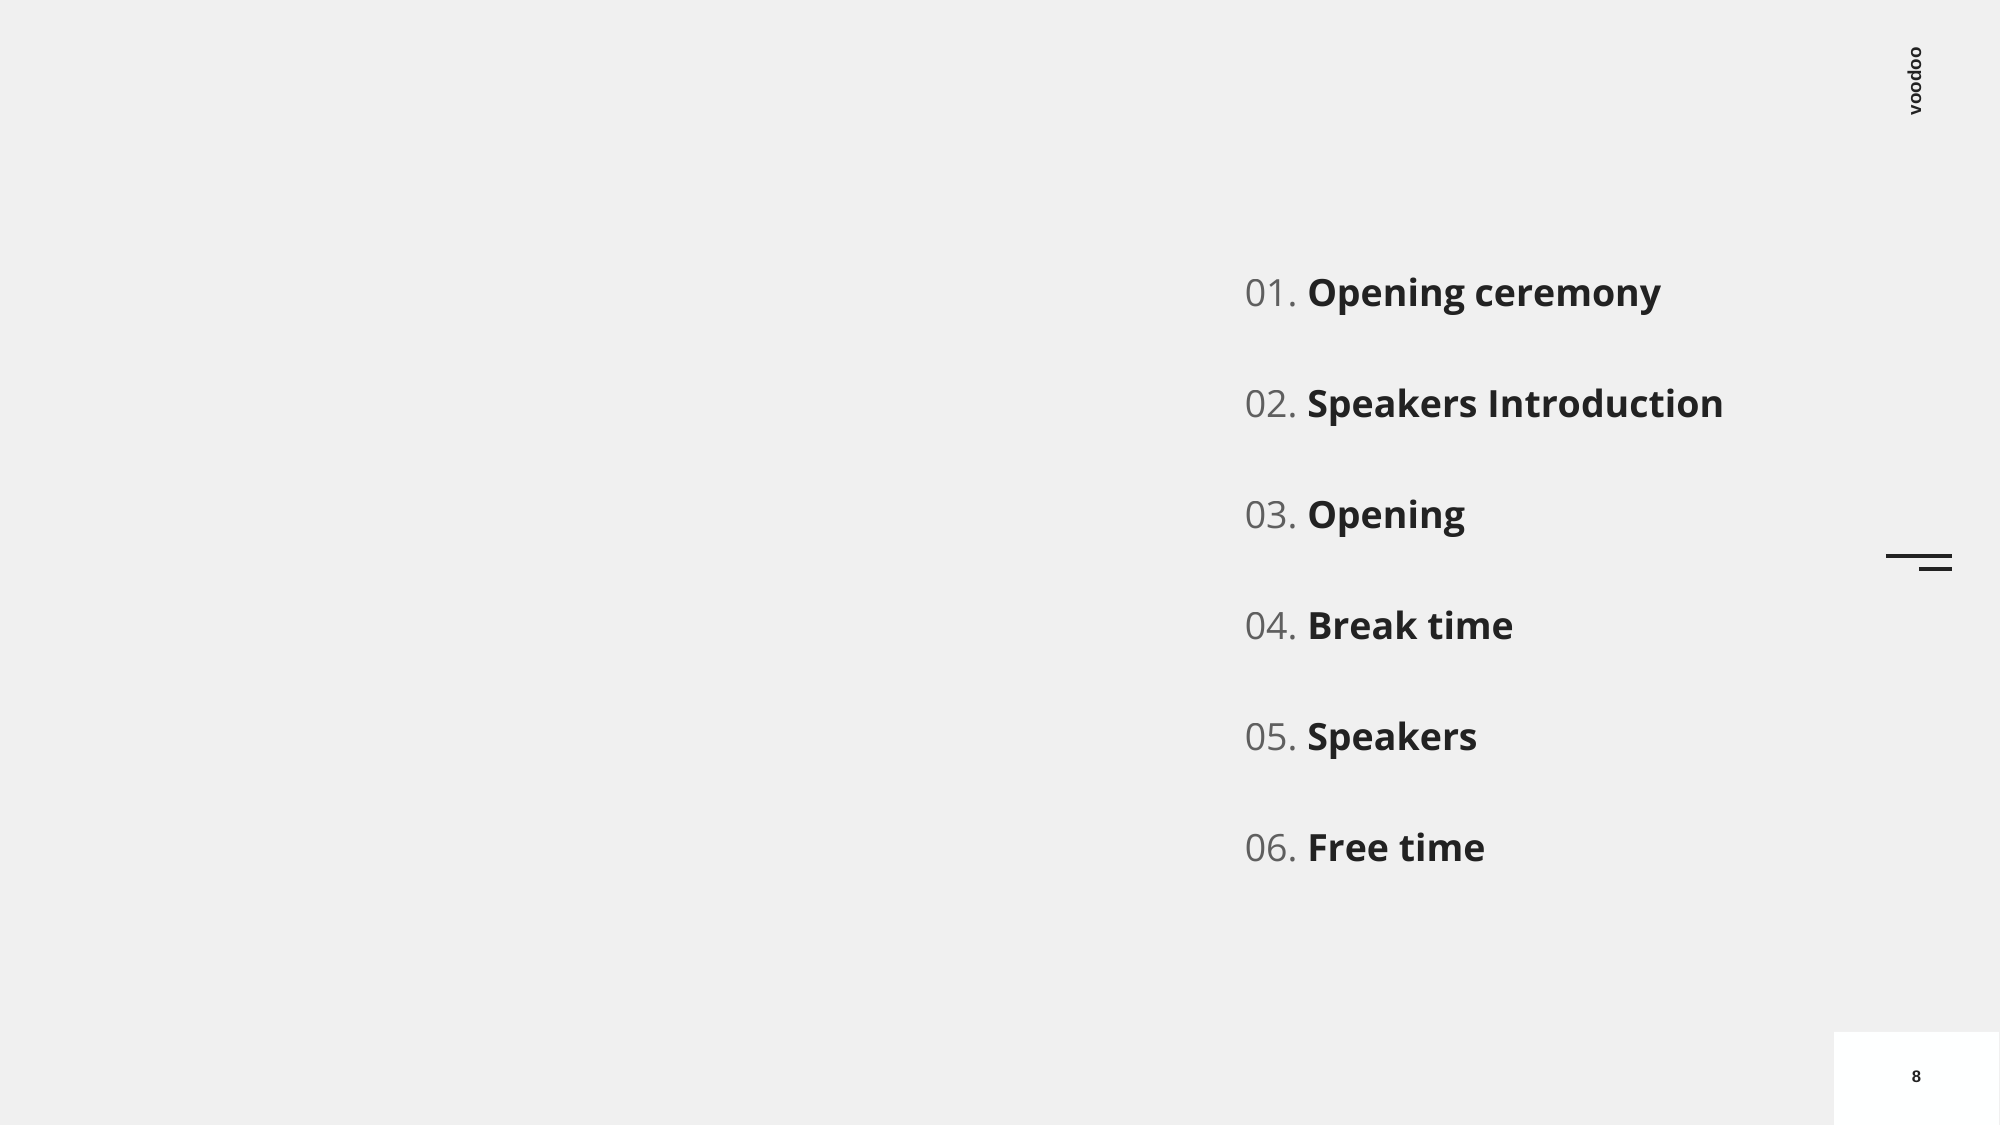

01. Opening ceremony
02. Speakers Introduction
03. Opening
04. Break time
05. Speakers
06. Free time